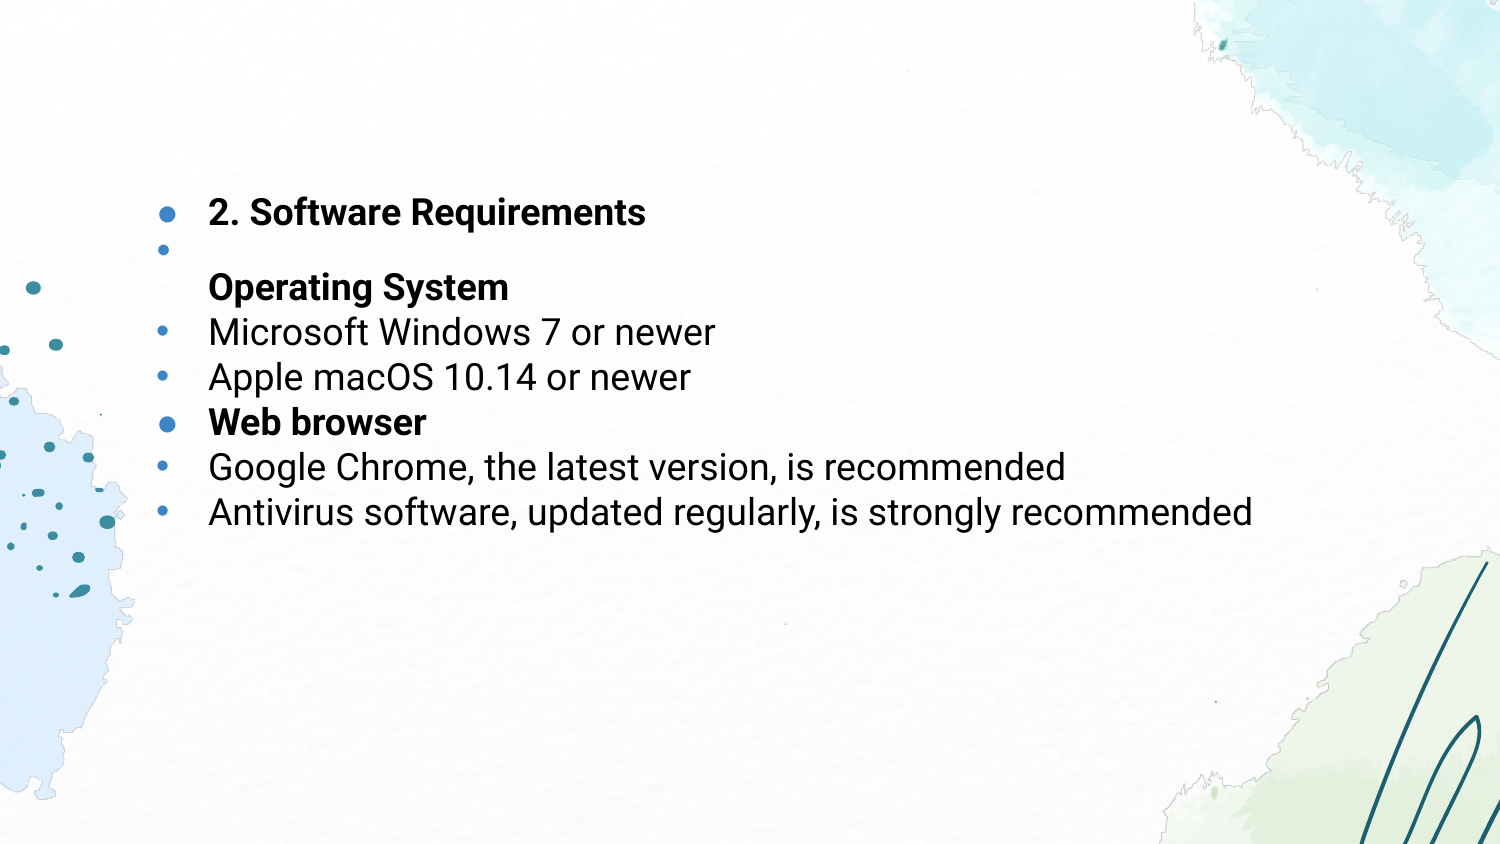

#
2. Software Requirements
Operating System
Microsoft Windows 7 or newer
Apple macOS 10.14 or newer
Web browser
Google Chrome, the latest version, is recommended
Antivirus software, updated regularly, is strongly recommended